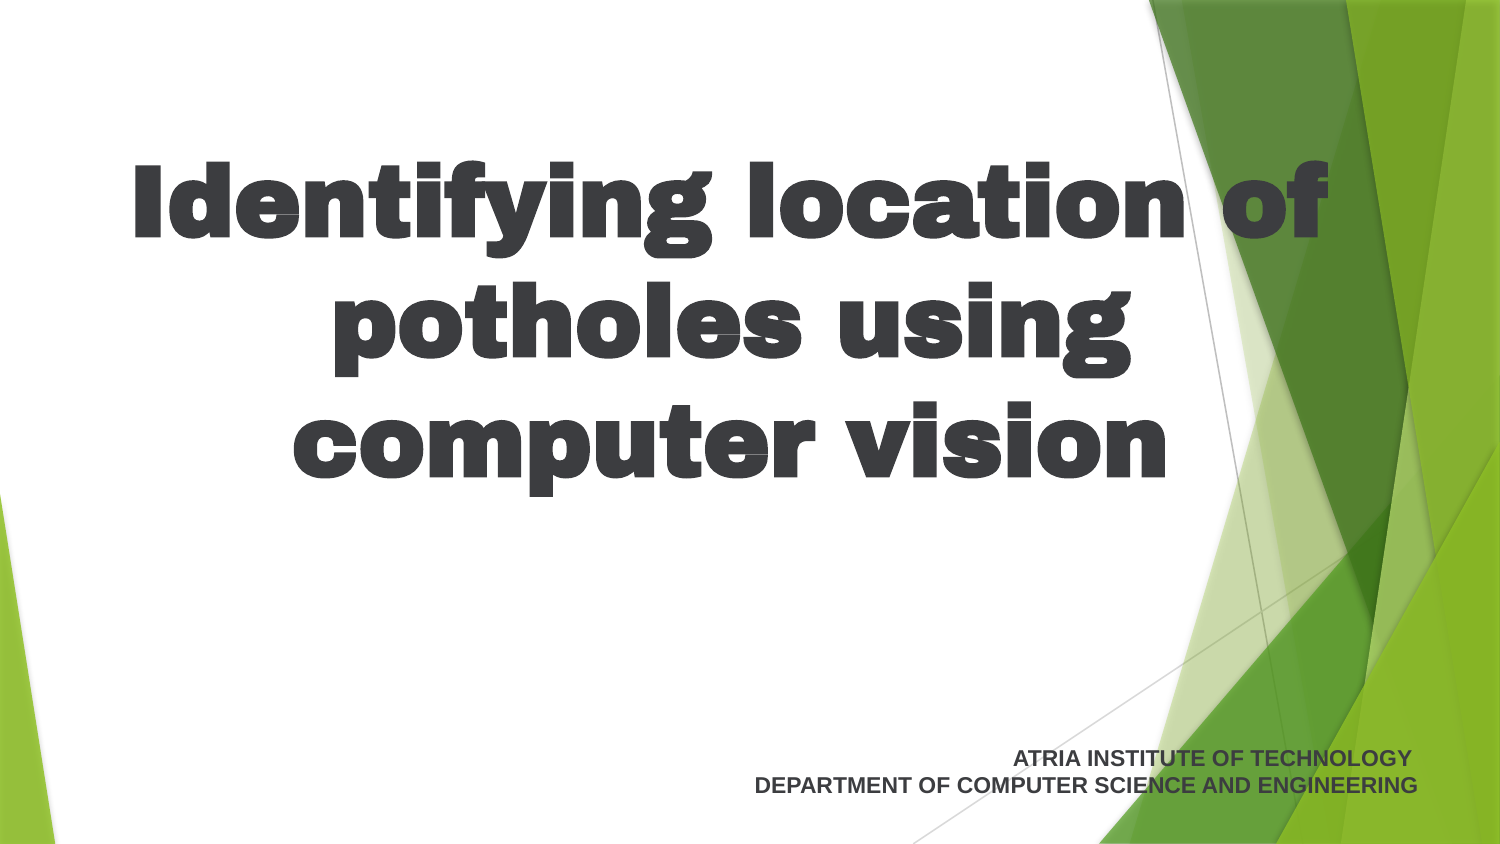

Identifying location of potholes using computer vision
ATRIA INSTITUTE OF TECHNOLOGY
DEPARTMENT OF COMPUTER SCIENCE AND ENGINEERING